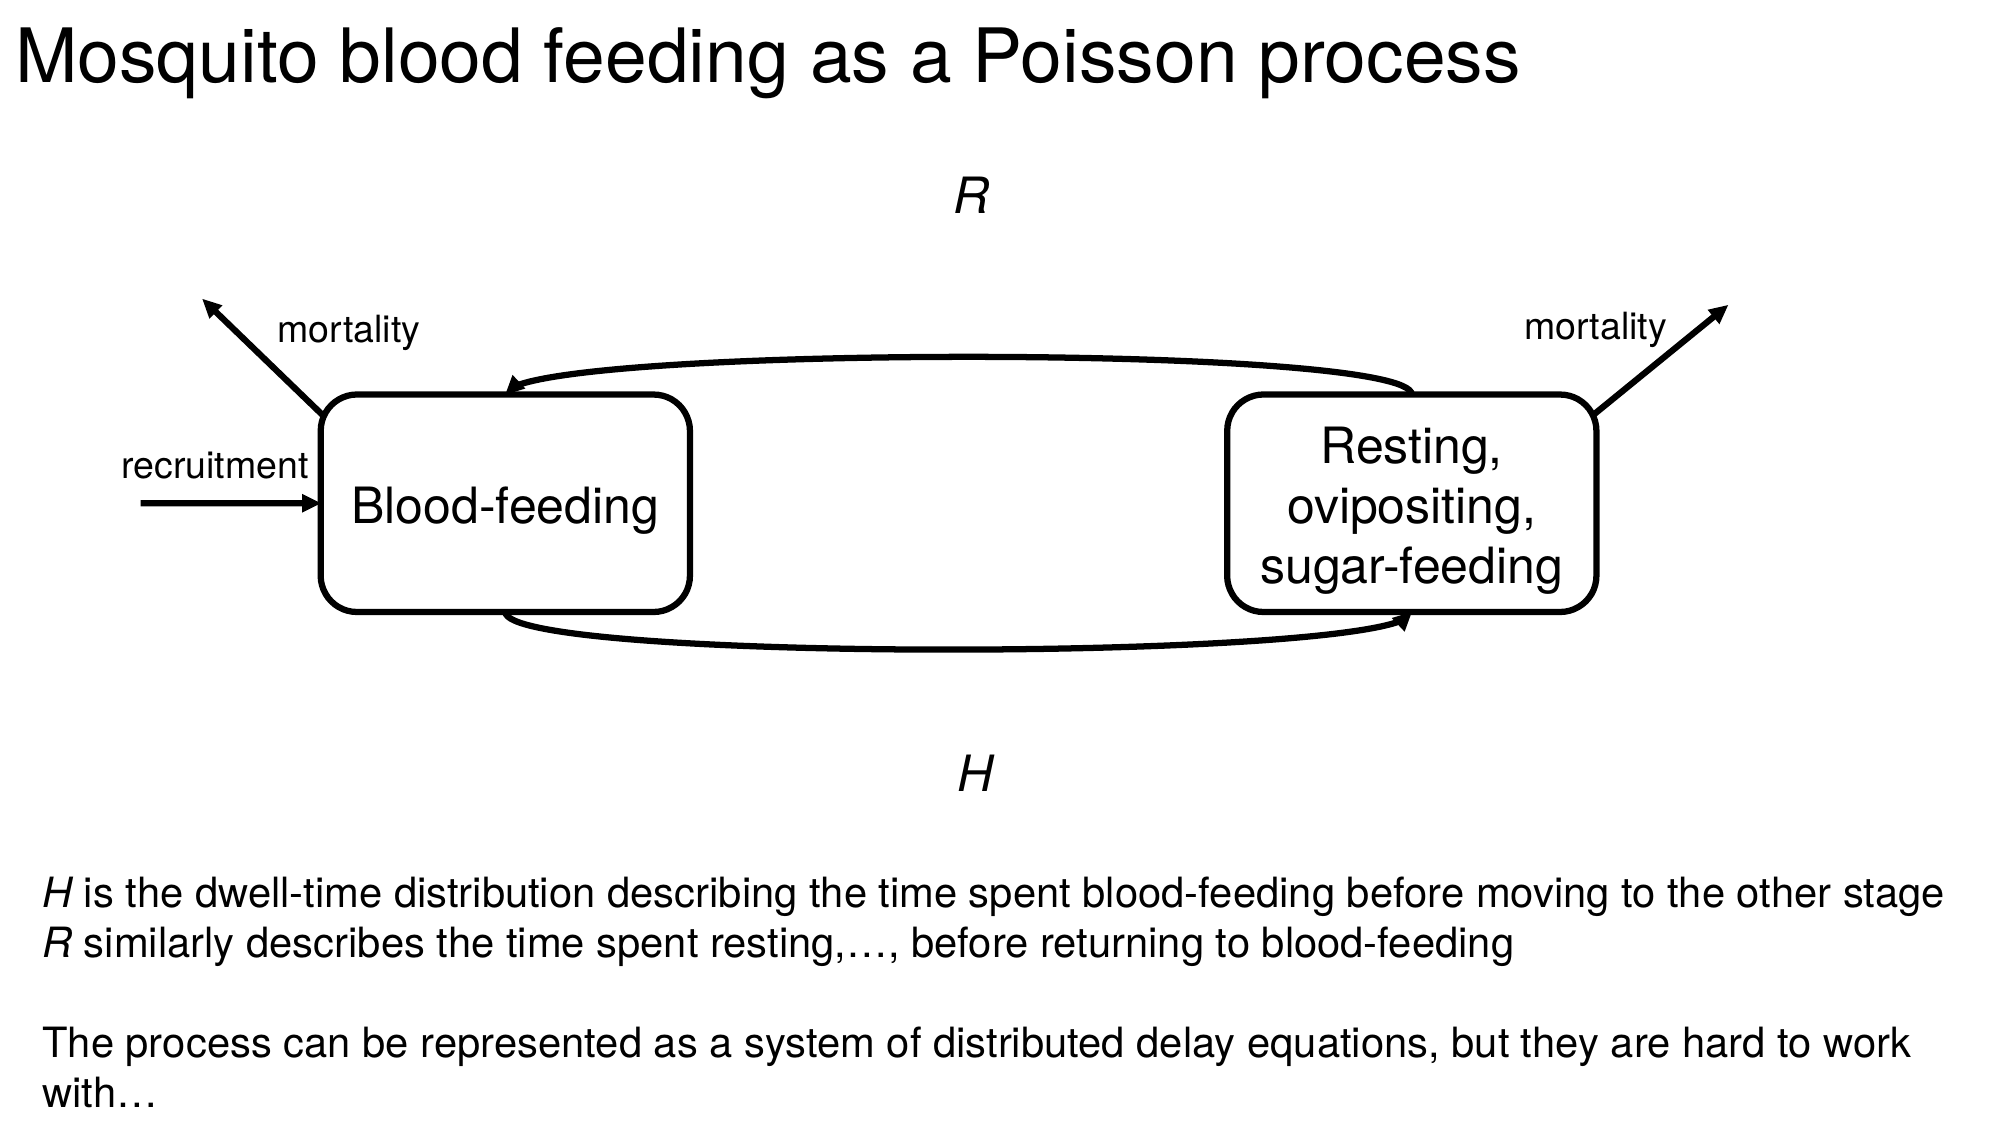

# Mosquito blood feeding as a Poisson process
R
mortality
mortality
Blood-feeding
Resting, ovipositing, sugar-feeding
recruitment
H
H is the dwell-time distribution describing the time spent blood-feeding before moving to the other stage
R similarly describes the time spent resting,…, before returning to blood-feeding

The process can be represented as a system of distributed delay equations, but they are hard to work with…